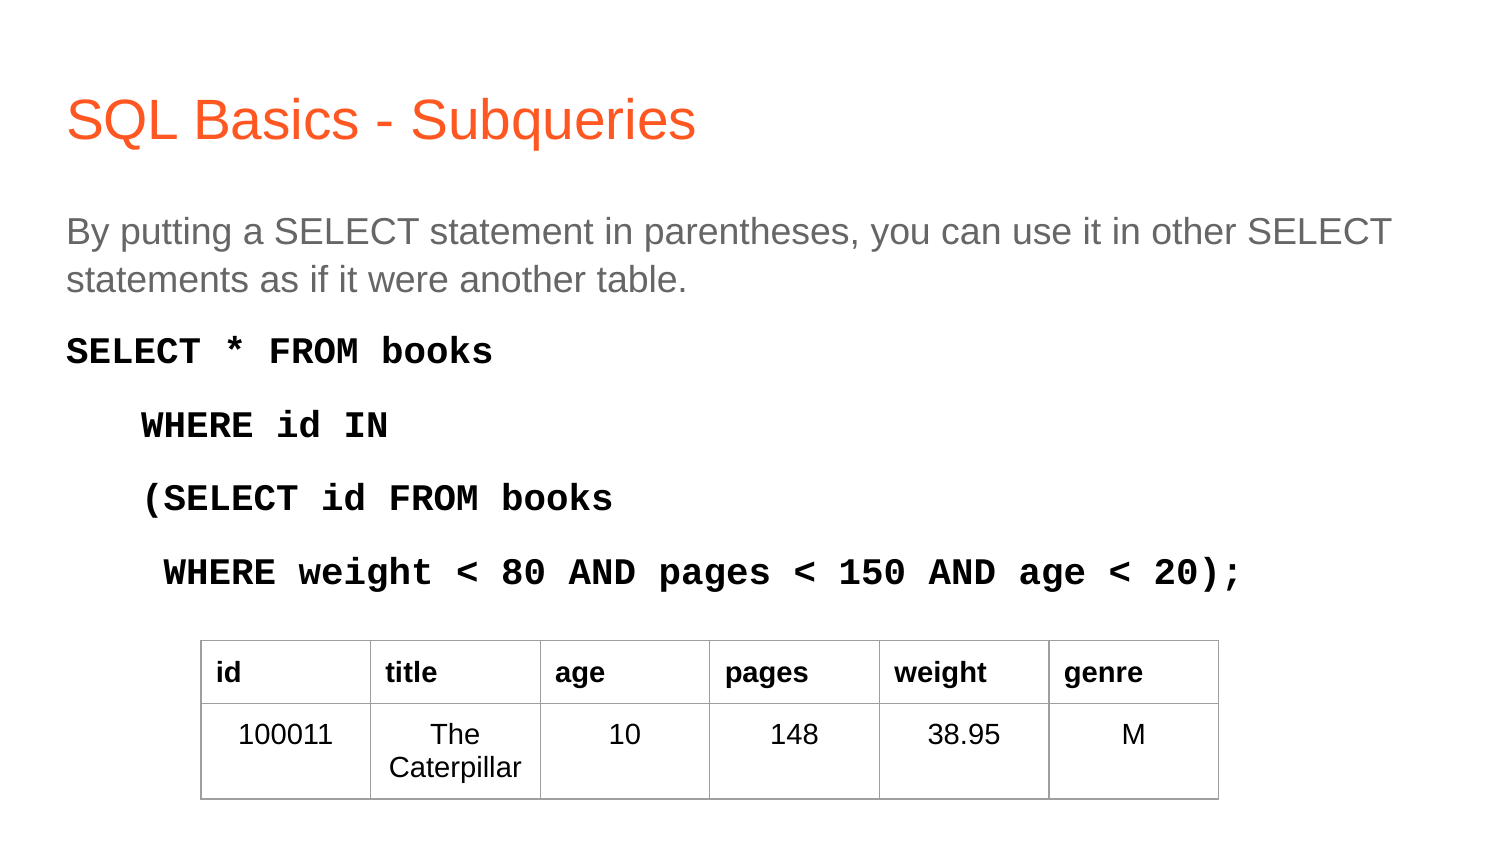

# SQL Basics - Subqueries
By putting a SELECT statement in parentheses, you can use it in other SELECT statements as if it were another table.
SELECT * FROM books
WHERE id IN
(SELECT id FROM books
 WHERE weight < 80 AND pages < 150 AND age < 20);
| id | title | age | pages | weight | genre |
| --- | --- | --- | --- | --- | --- |
| 100011 | The Caterpillar | 10 | 148 | 38.95 | M |